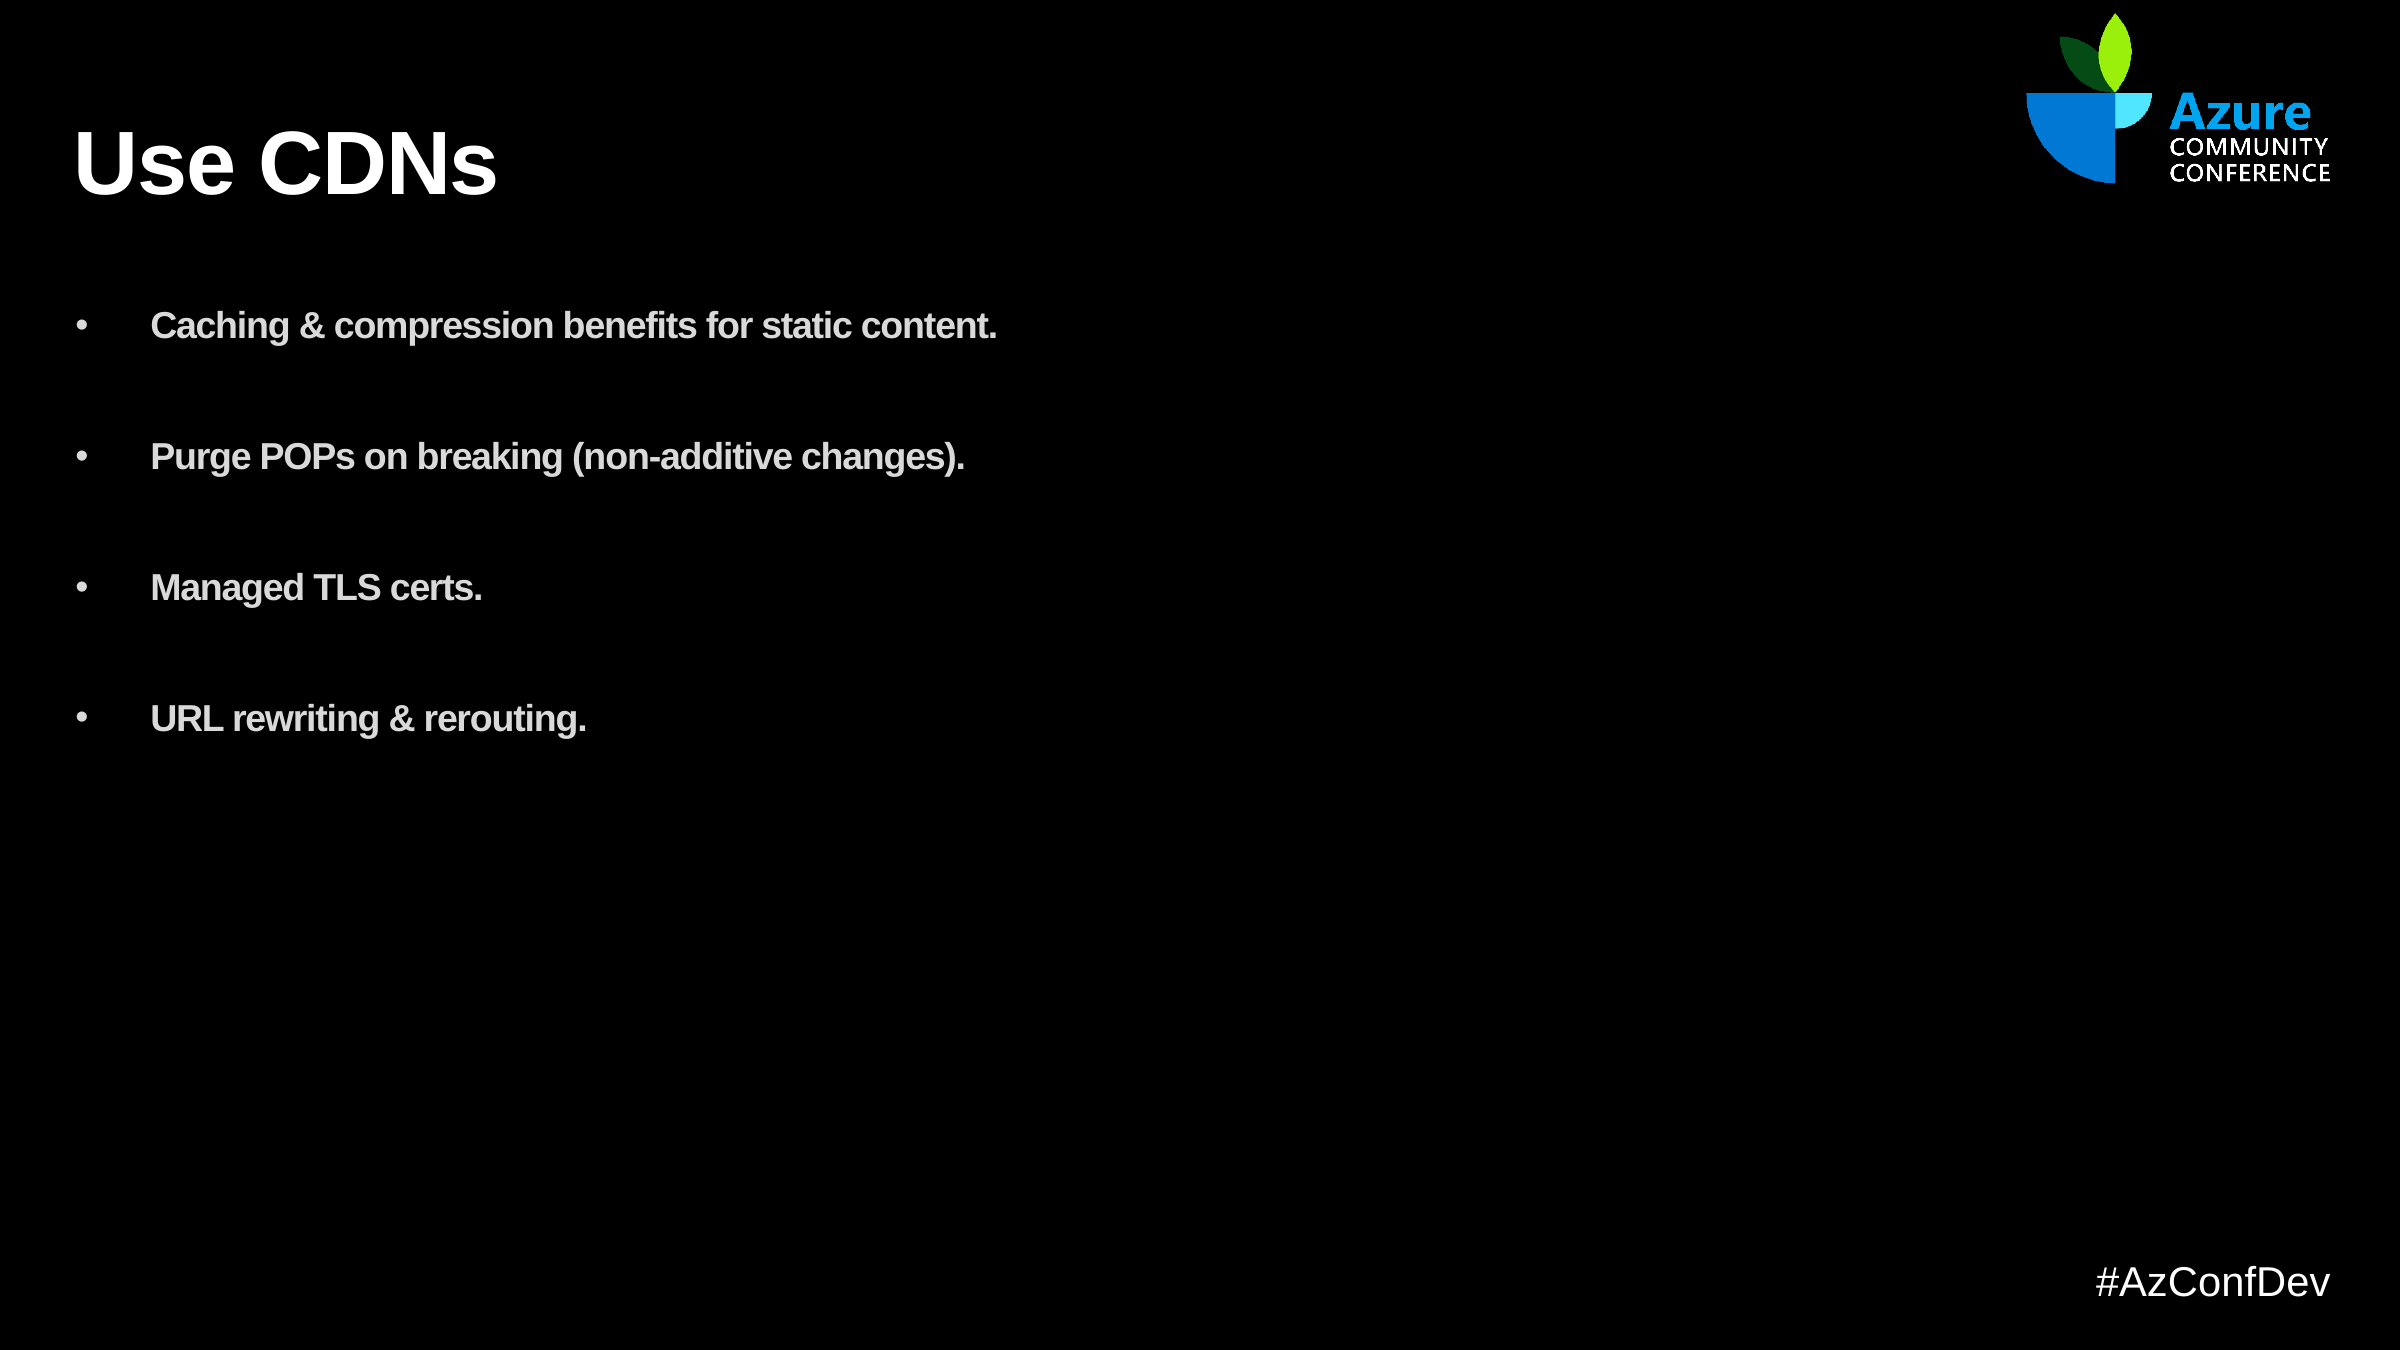

# Use CDNs
Caching & compression benefits for static content.

Purge POPs on breaking (non-additive changes).

Managed TLS certs.

URL rewriting & rerouting.